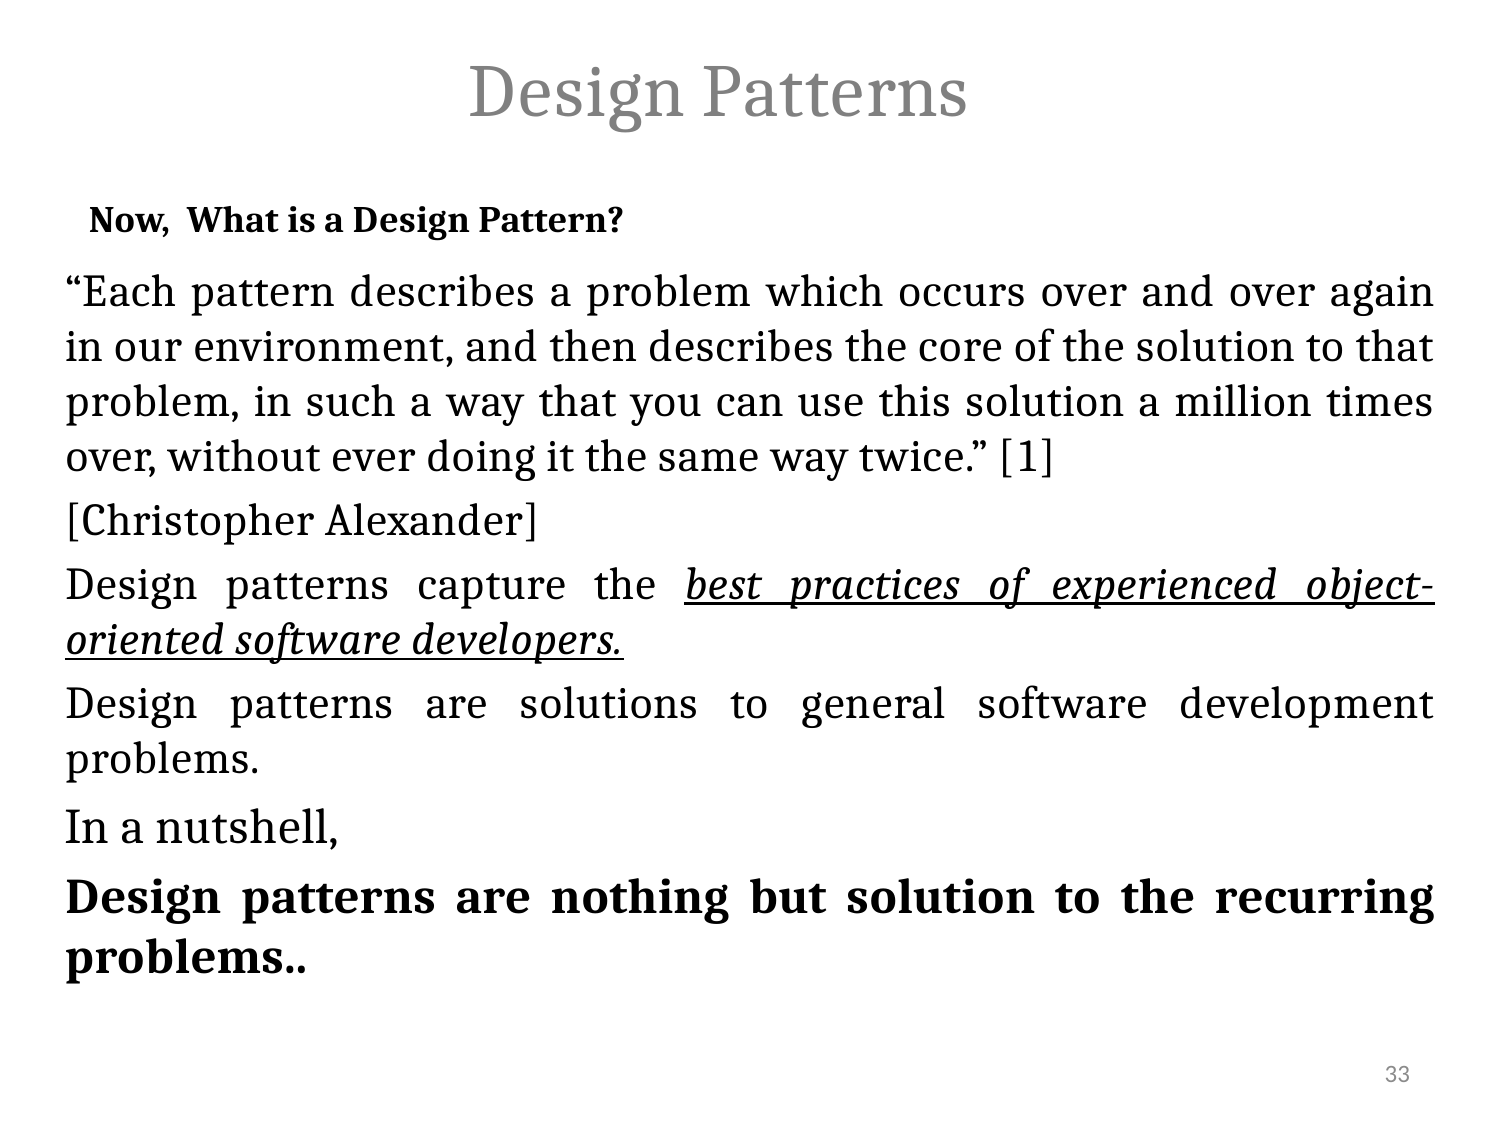

Design Patterns
Now,  What is a Design Pattern?
“Each pattern describes a problem which occurs over and over again in our environment, and then describes the core of the solution to that problem, in such a way that you can use this solution a million times over, without ever doing it the same way twice.” [1]
[Christopher Alexander]
Design patterns capture the best practices of experienced object-oriented software developers.
Design patterns are solutions to general software development problems.
In a nutshell,
Design patterns are nothing but solution to the recurring problems..
33